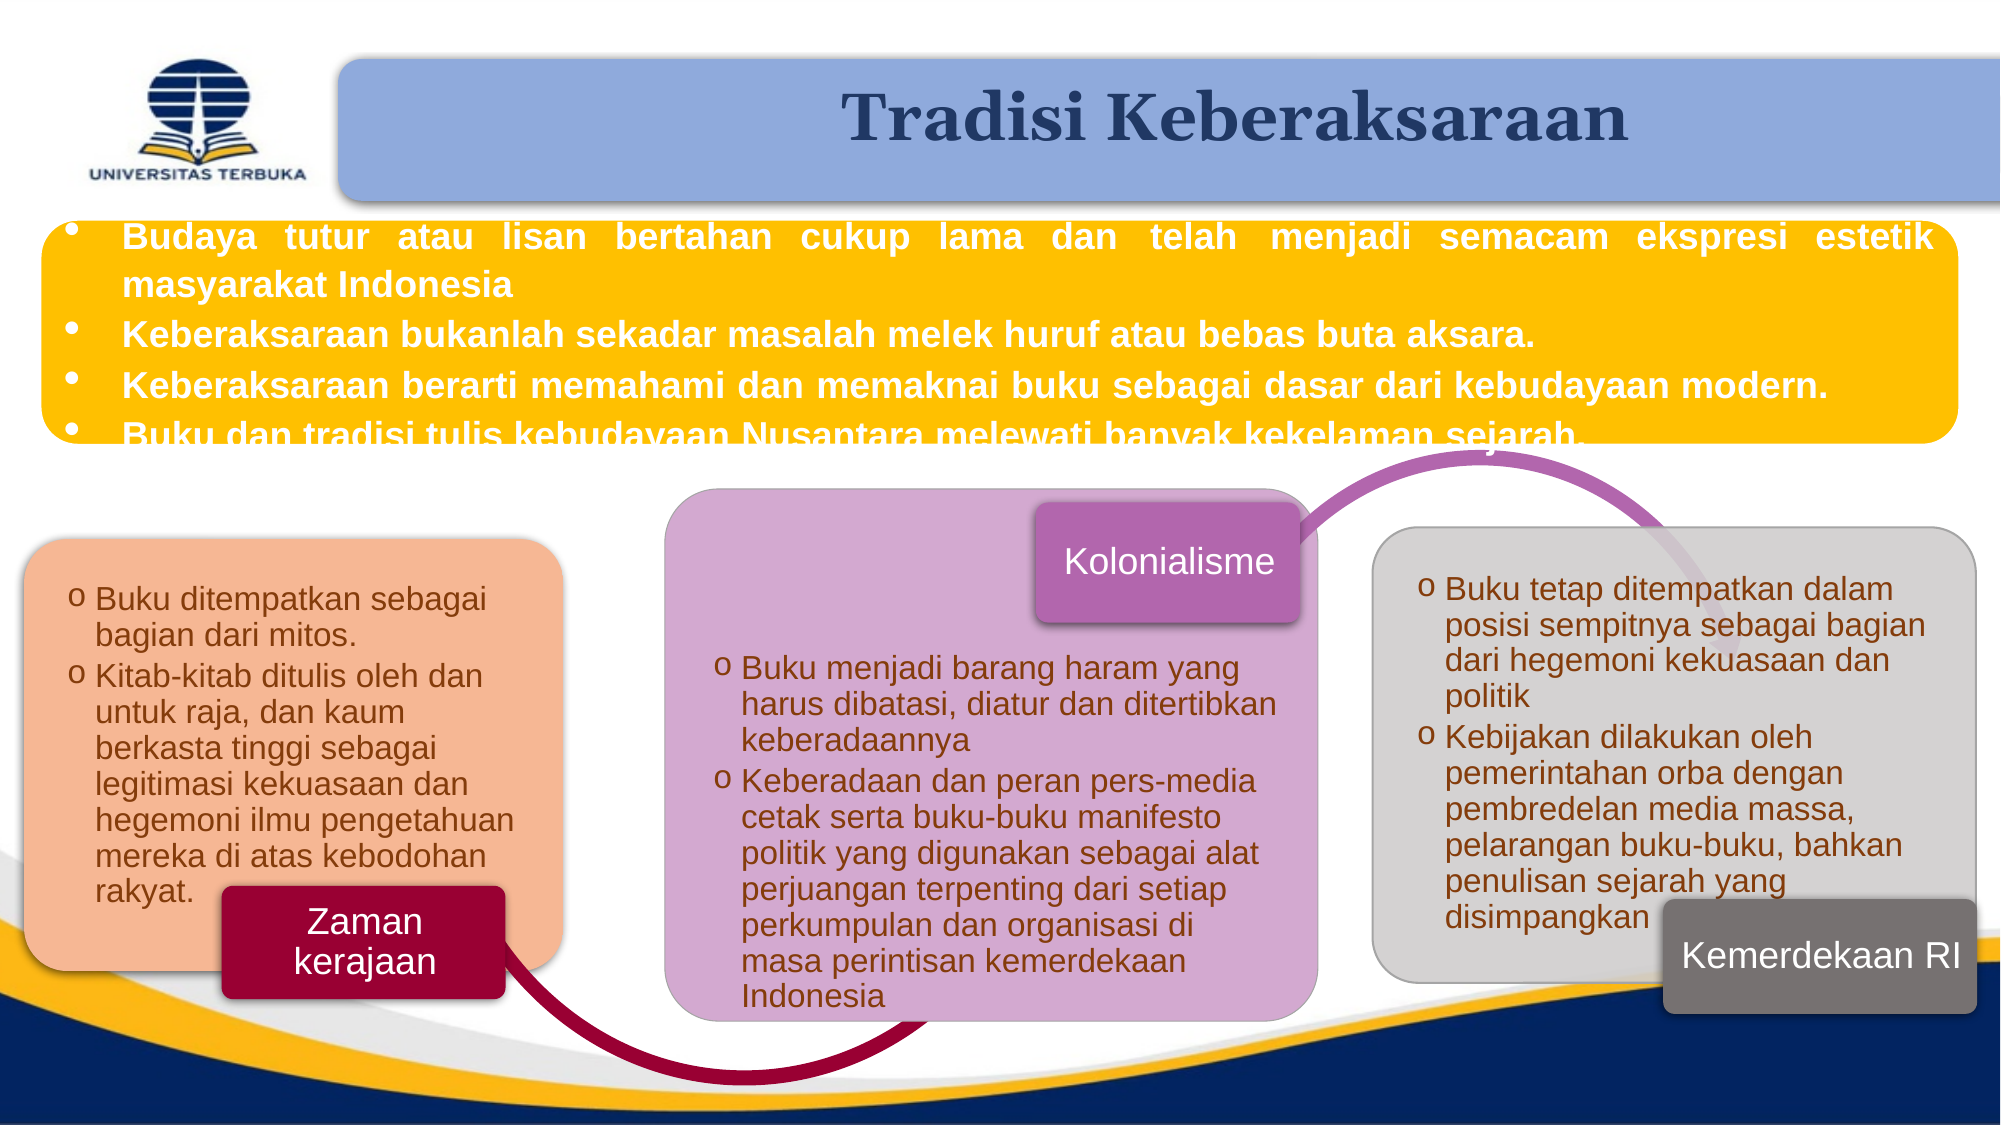

Tradisi Keberaksaraan
Budaya tutur atau lisan bertahan cukup lama dan telah menjadi semacam ekspresi estetik masyarakat Indonesia
Keberaksaraan bukanlah sekadar masalah melek huruf atau bebas buta aksara.
Keberaksaraan berarti memahami dan memaknai buku sebagai dasar dari kebudayaan modern.
Buku dan tradisi tulis kebudayaan Nusantara melewati banyak kekelaman sejarah.
Buku ditempatkan sebagai bagian dari mitos.
Kitab-kitab ditulis oleh dan untuk raja, dan kaum berkasta tinggi sebagai legitimasi kekuasaan dan hegemoni ilmu pengetahuan mereka di atas kebodohan rakyat.
Zaman kerajaan
Buku menjadi barang haram yang harus dibatasi, diatur dan ditertibkan keberadaannya
Keberadaan dan peran pers-media cetak serta buku-buku manifesto politik yang digunakan sebagai alat perjuangan terpenting dari setiap perkumpulan dan organisasi di masa perintisan kemerdekaan Indonesia
Kolonialisme
Buku tetap ditempatkan dalam posisi sempitnya sebagai bagian dari hegemoni kekuasaan dan politik
Kebijakan dilakukan oleh pemerintahan orba dengan pembredelan media massa, pelarangan buku-buku, bahkan penulisan sejarah yang disimpangkan
Kemerdekaan RI